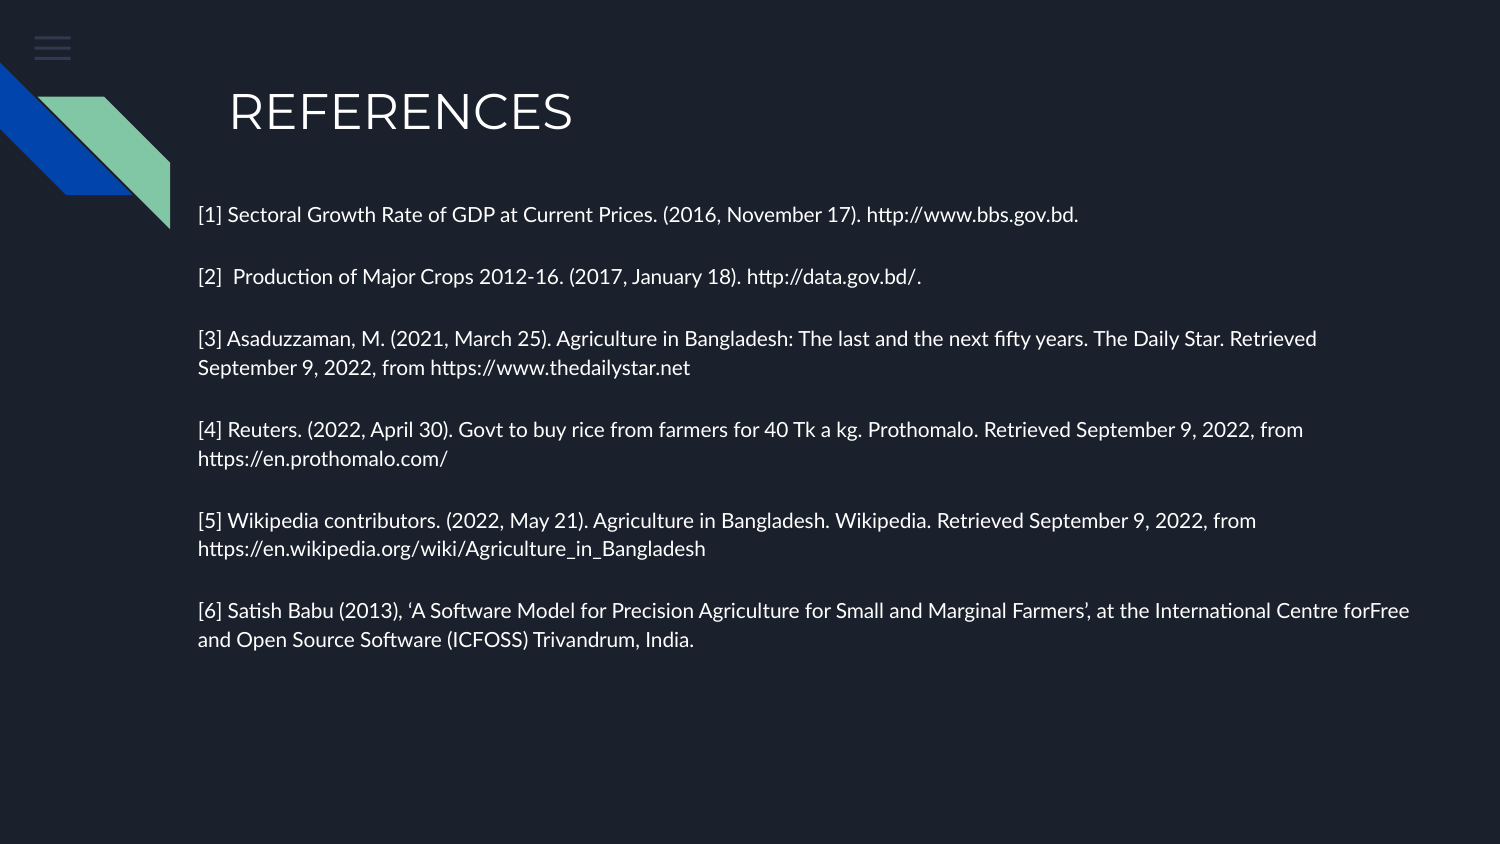

# REFERENCES
[1] Sectoral Growth Rate of GDP at Current Prices. (2016, November 17). http://www.bbs.gov.bd.
[2]  Production of Major Crops 2012-16. (2017, January 18). http://data.gov.bd/.
[3] Asaduzzaman, M. (2021, March 25). Agriculture in Bangladesh: The last and the next fifty years. The Daily Star. Retrieved September 9, 2022, from https://www.thedailystar.net
[4] Reuters. (2022, April 30). Govt to buy rice from farmers for 40 Tk a kg. Prothomalo. Retrieved September 9, 2022, from https://en.prothomalo.com/
[5] Wikipedia contributors. (2022, May 21). Agriculture in Bangladesh. Wikipedia. Retrieved September 9, 2022, from https://en.wikipedia.org/wiki/Agriculture_in_Bangladesh
[6] Satish Babu (2013), ‘A Software Model for Precision Agriculture for Small and Marginal Farmers’, at the International Centre forFree and Open Source Software (ICFOSS) Trivandrum, India.